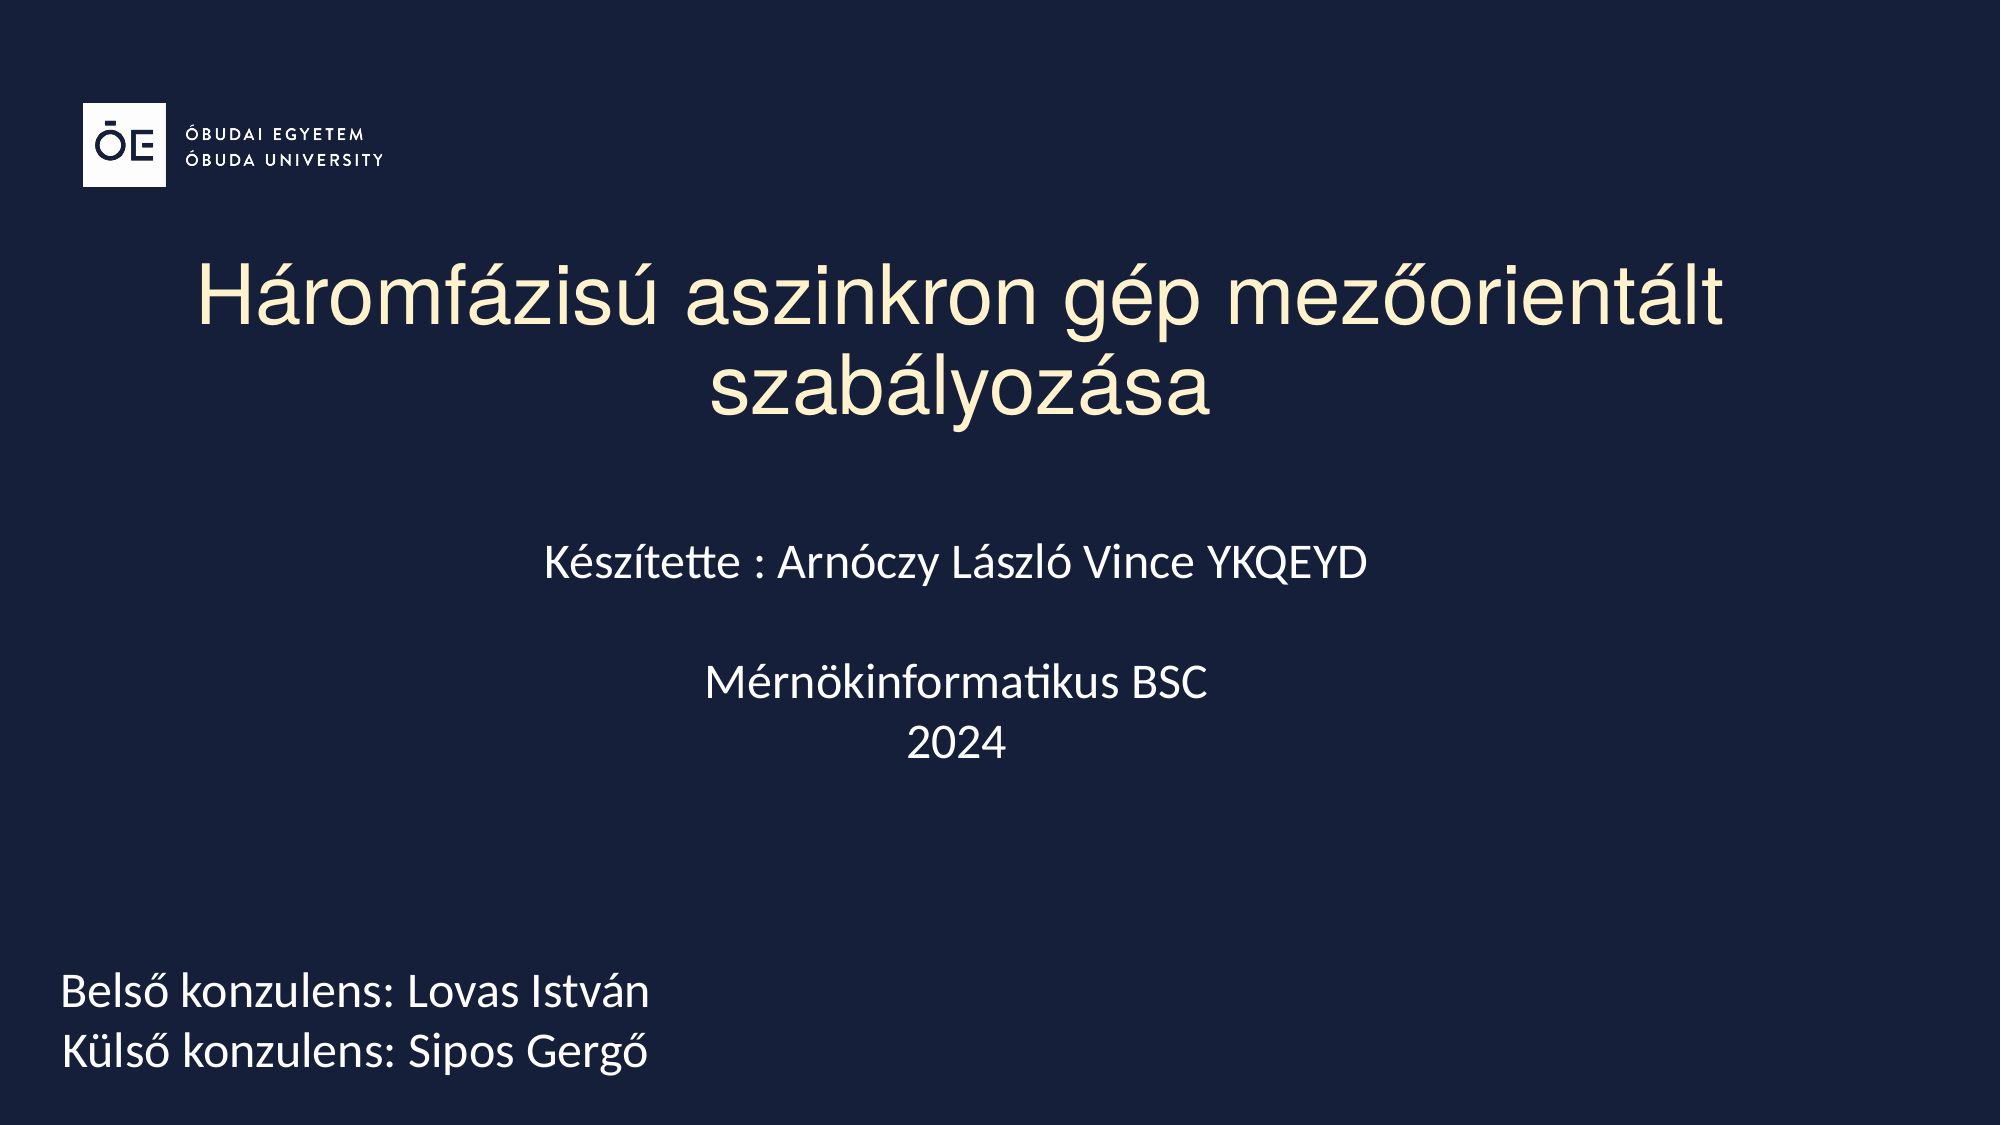

# Háromfázisú aszinkron gép mezőorientált szabályozása
Készítette : Arnóczy László Vince YKQEYD

Mérnökinformatikus BSC
2024
Belső konzulens: Lovas István
Külső konzulens: Sipos Gergő